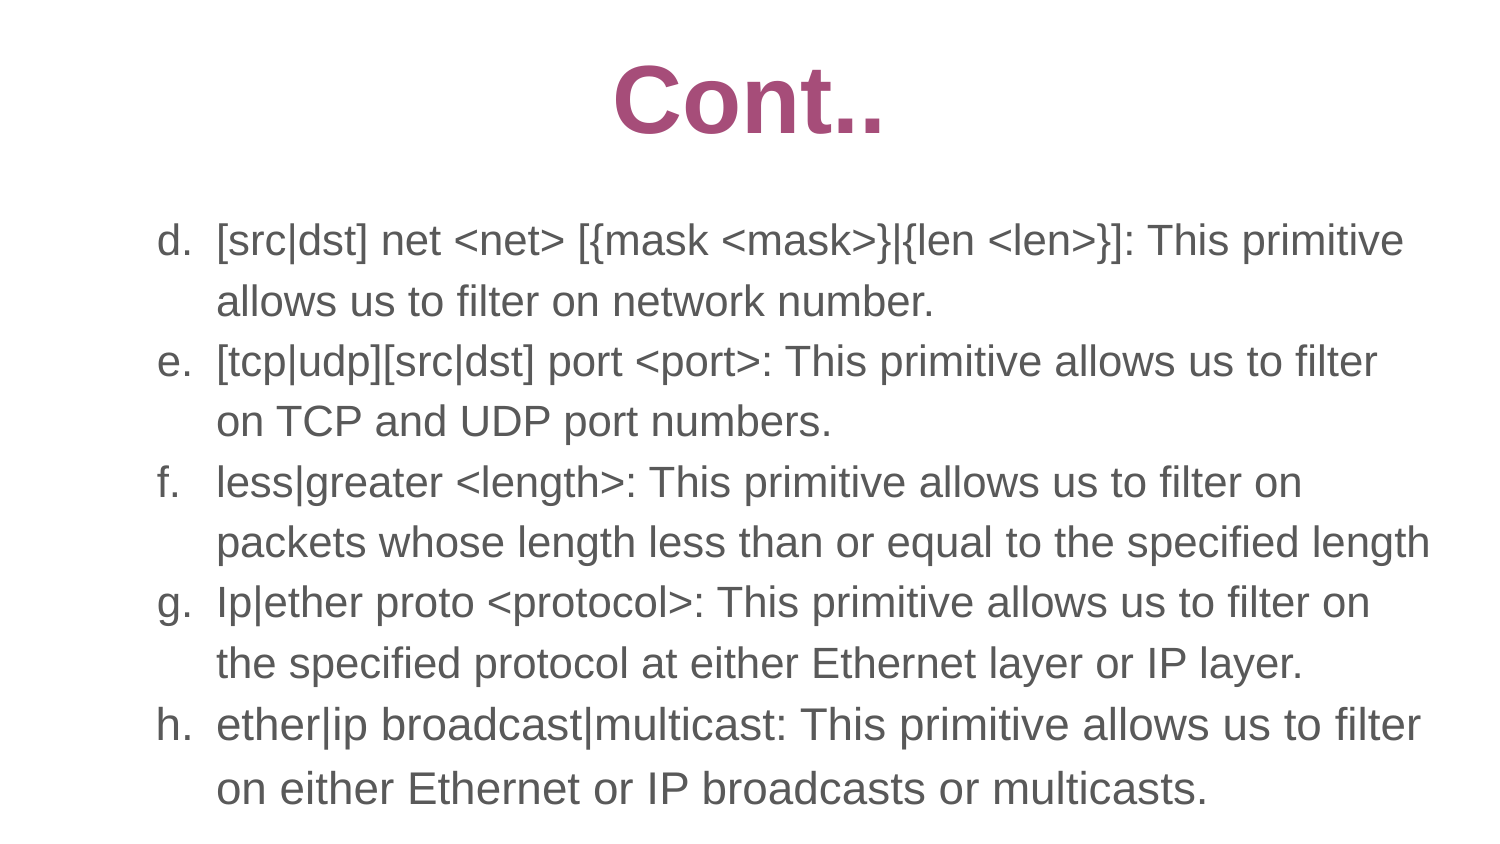

# Cont..
[src|dst] net <net> [{mask <mask>}|{len <len>}]: This primitive allows us to filter on network number.
[tcp|udp][src|dst] port <port>: This primitive allows us to filter on TCP and UDP port numbers.
less|greater <length>: This primitive allows us to filter on packets whose length less than or equal to the specified length
Ip|ether proto <protocol>: This primitive allows us to filter on the specified protocol at either Ethernet layer or IP layer.
ether|ip broadcast|multicast: This primitive allows us to filter on either Ethernet or IP broadcasts or multicasts.